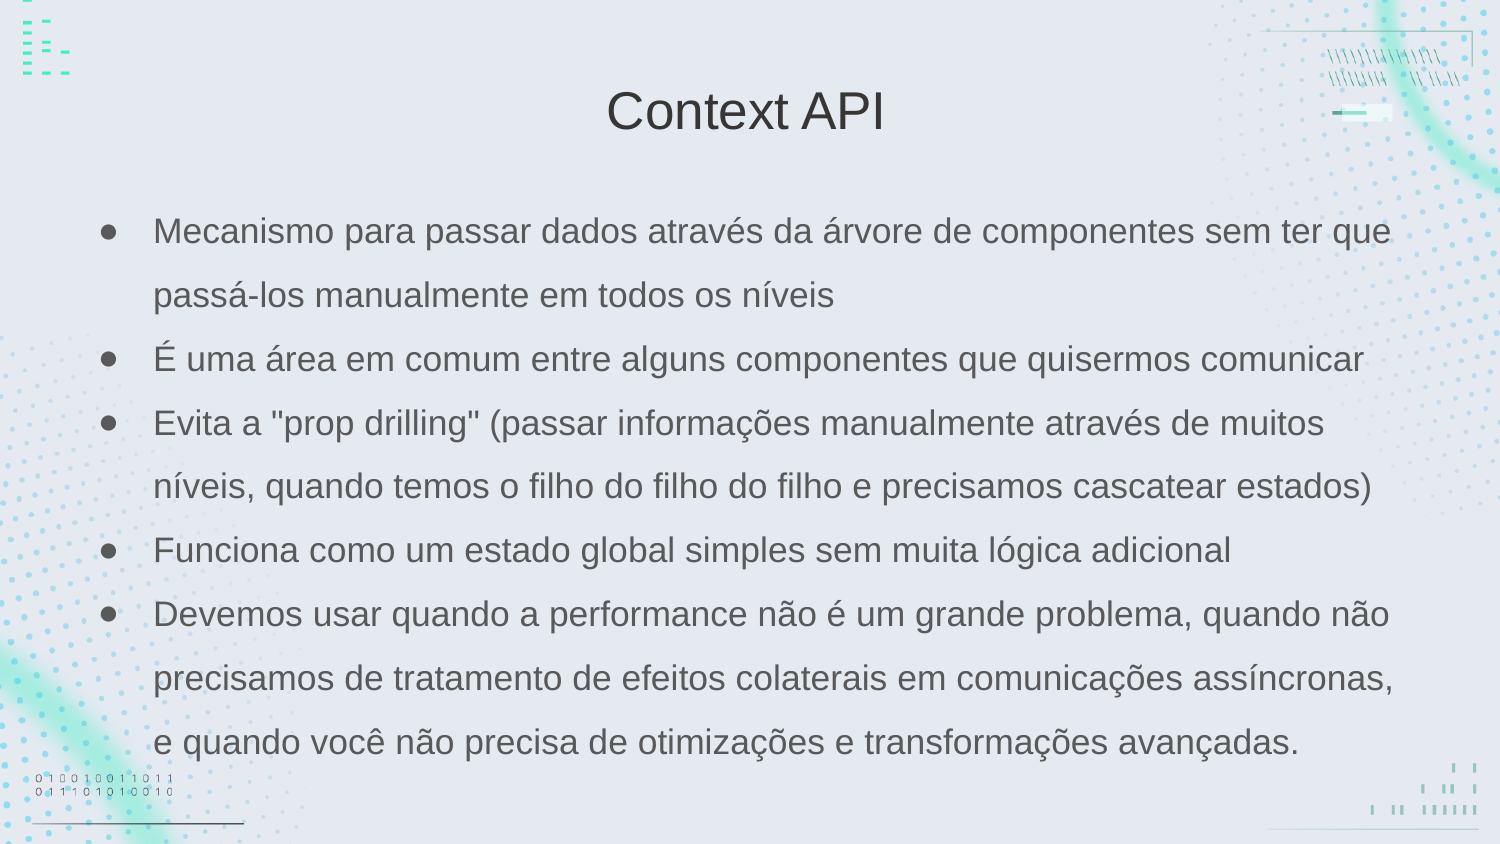

# Context API
Mecanismo para passar dados através da árvore de componentes sem ter que passá-los manualmente em todos os níveis
É uma área em comum entre alguns componentes que quisermos comunicar
Evita a "prop drilling" (passar informações manualmente através de muitos níveis, quando temos o filho do filho do filho e precisamos cascatear estados)
Funciona como um estado global simples sem muita lógica adicional
Devemos usar quando a performance não é um grande problema, quando não precisamos de tratamento de efeitos colaterais em comunicações assíncronas, e quando você não precisa de otimizações e transformações avançadas.